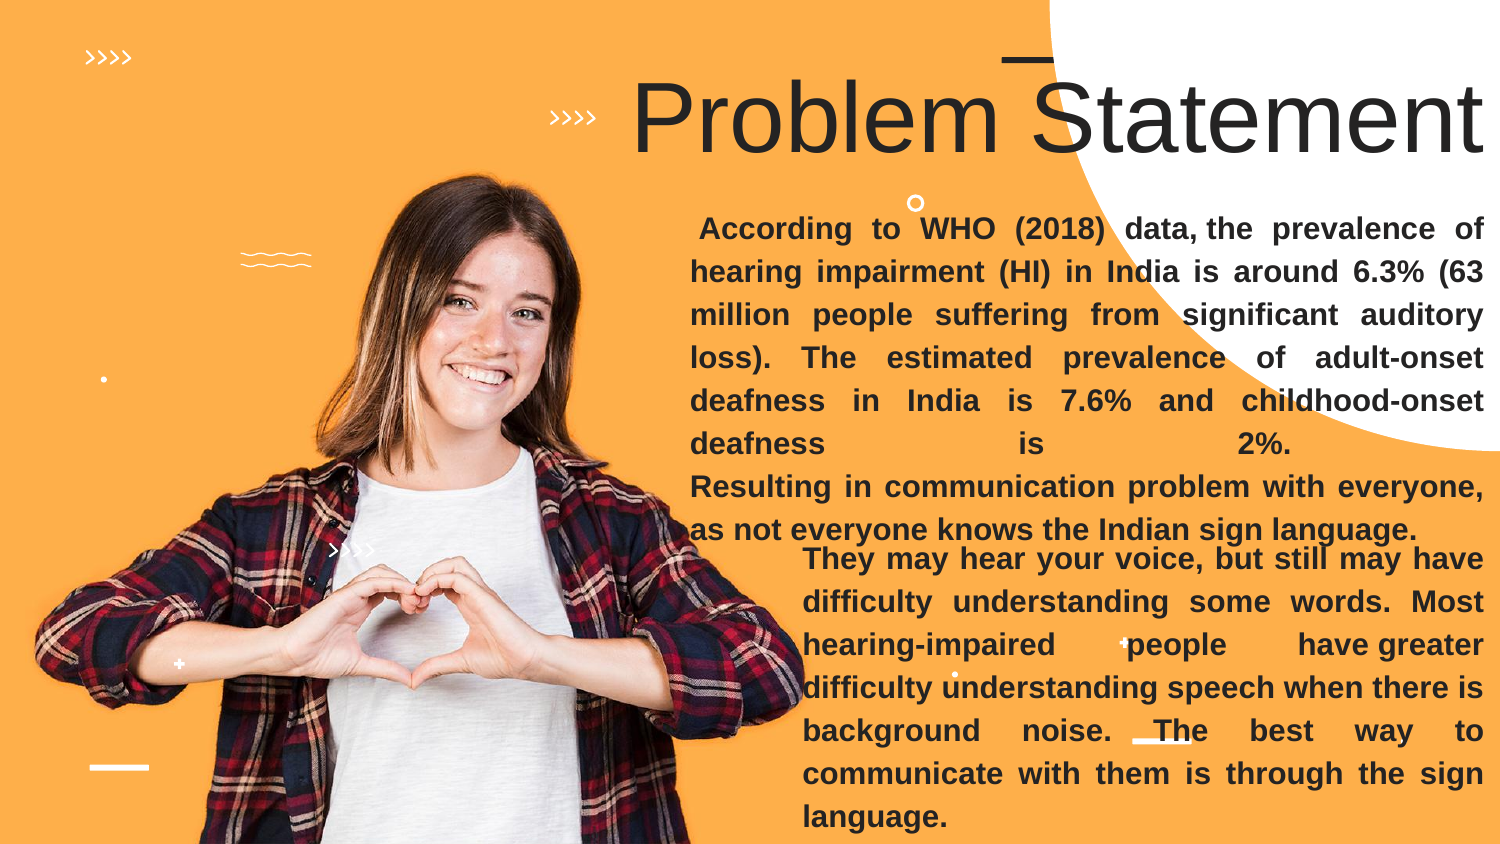

Problem Statement
 According to WHO (2018) data, the prevalence of hearing impairment (HI) in India is around 6.3% (63 million people suffering from significant auditory loss). The estimated prevalence of adult-onset deafness in India is 7.6% and childhood-onset deafness is 2%.
Resulting in communication problem with everyone, as not everyone knows the Indian sign language.
They may hear your voice, but still may have difficulty understanding some words. Most hearing-impaired people have greater difficulty understanding speech when there is background noise. The best way to communicate with them is through the sign language.